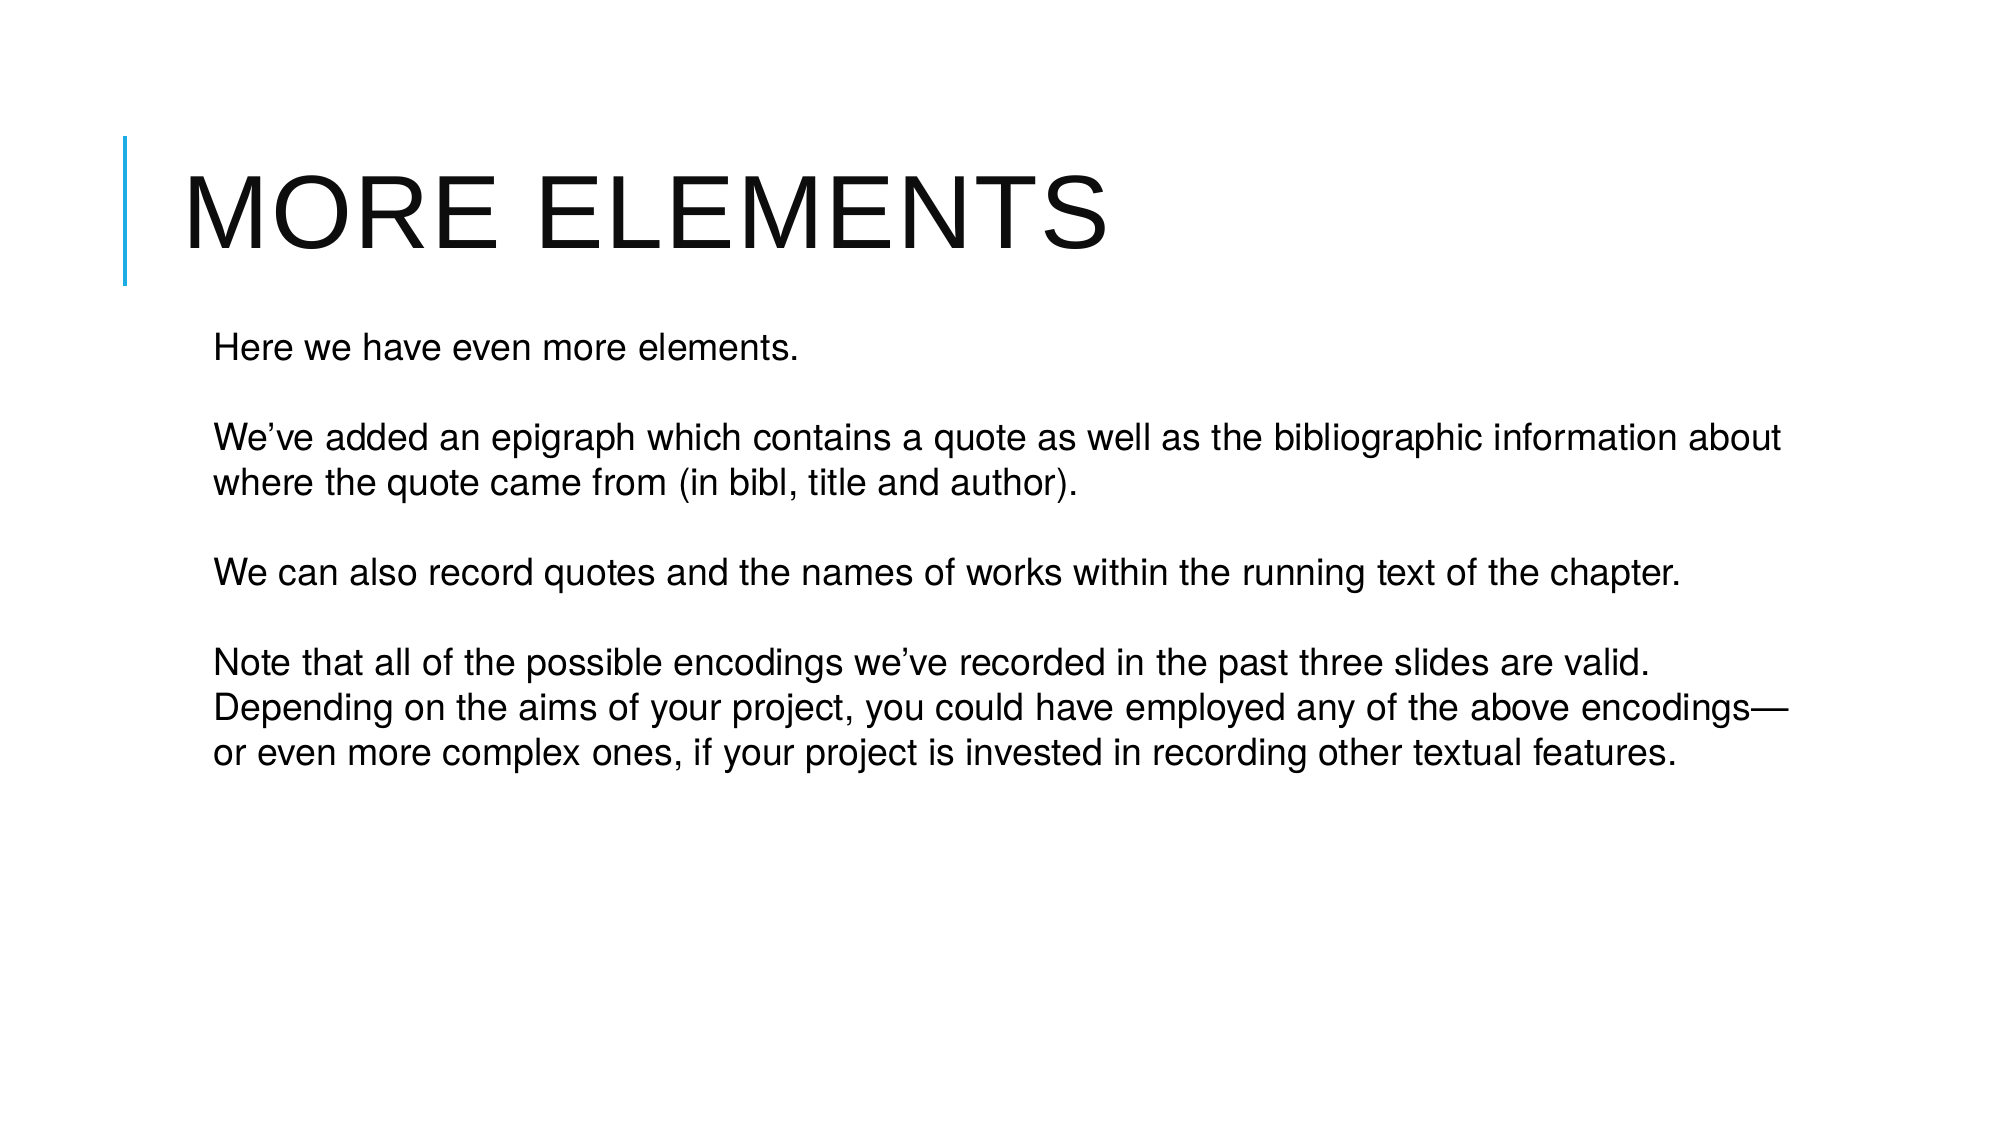

# More Elements
Here we have even more elements.

We’ve added an epigraph which contains a quote as well as the bibliographic information about where the quote came from (in bibl, title and author).

We can also record quotes and the names of works within the running text of the chapter.

Note that all of the possible encodings we’ve recorded in the past three slides are valid. Depending on the aims of your project, you could have employed any of the above encodings—or even more complex ones, if your project is invested in recording other textual features.